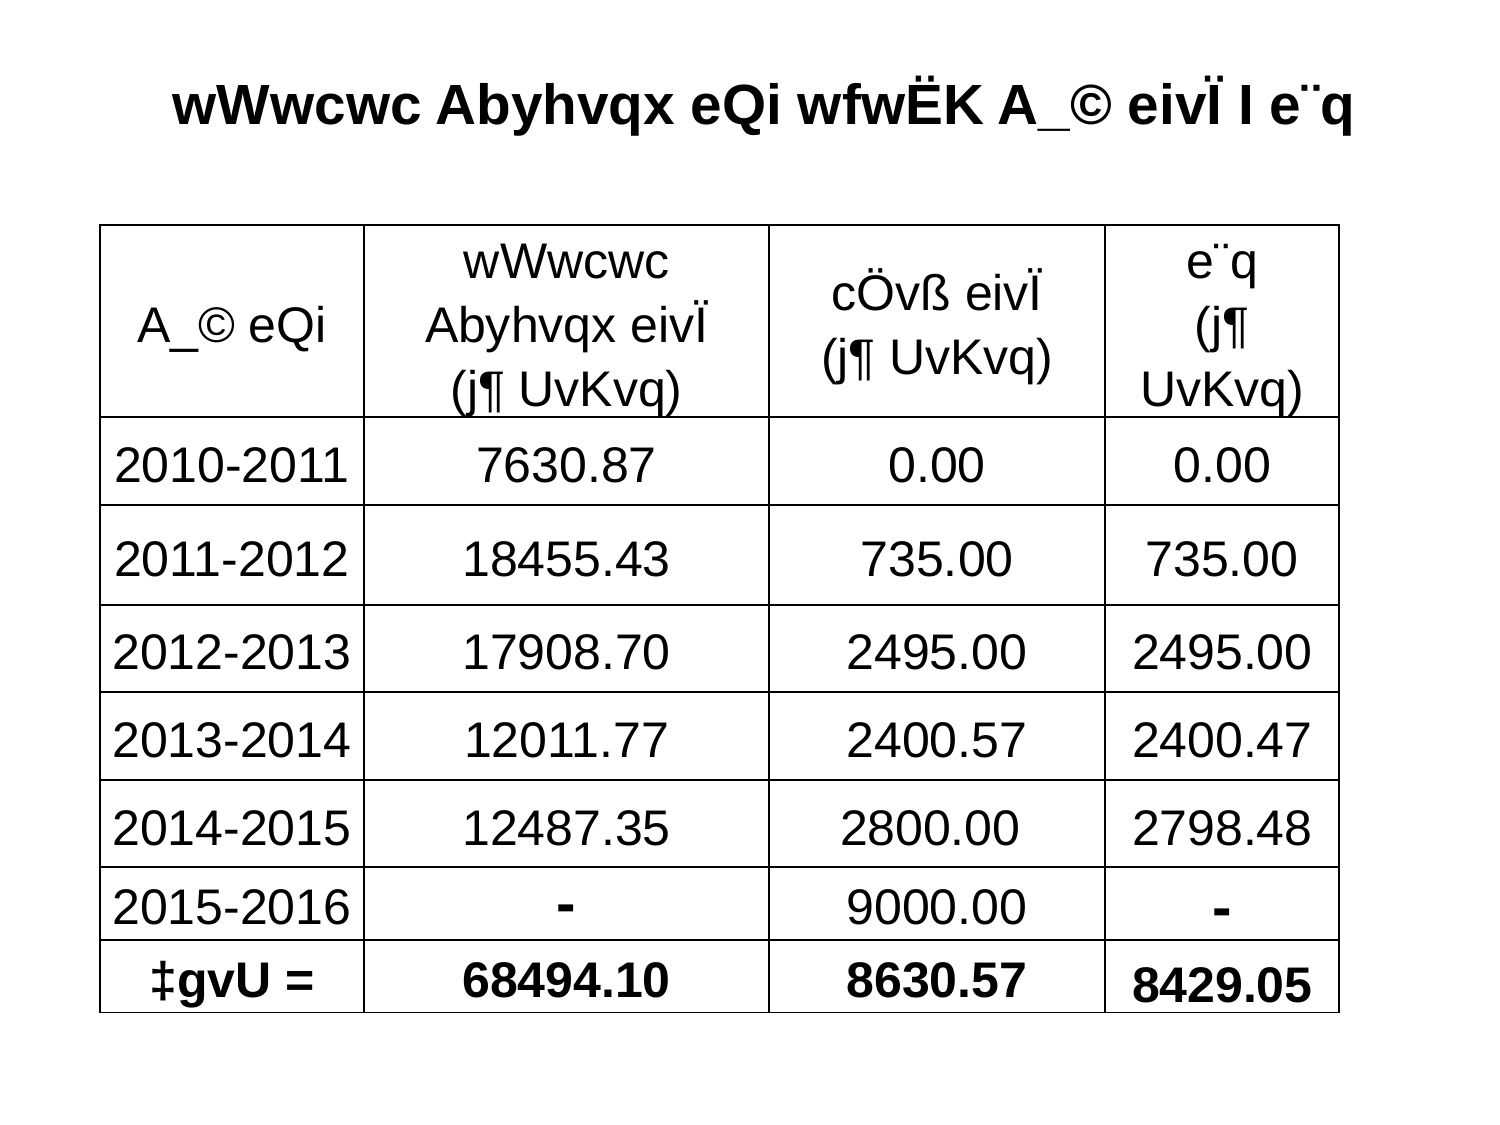

# wWwcwc Abyhvqx eQi wfwËK A_© eivÏ I e¨q
| A\_© eQi | wWwcwc Abyhvqx eivÏ (j¶ UvKvq) | cÖvß eivÏ (j¶ UvKvq) | e¨q (j¶ UvKvq) |
| --- | --- | --- | --- |
| 2010-2011 | 7630.87 | 0.00 | 0.00 |
| 2011-2012 | 18455.43 | 735.00 | 735.00 |
| 2012-2013 | 17908.70 | 2495.00 | 2495.00 |
| 2013-2014 | 12011.77 | 2400.57 | 2400.47 |
| 2014-2015 | 12487.35 | 2800.00 | 2798.48 |
| 2015-2016 | - | 9000.00 | - |
| ‡gvU = | 68494.10 | 8630.57 | 8429.05 |